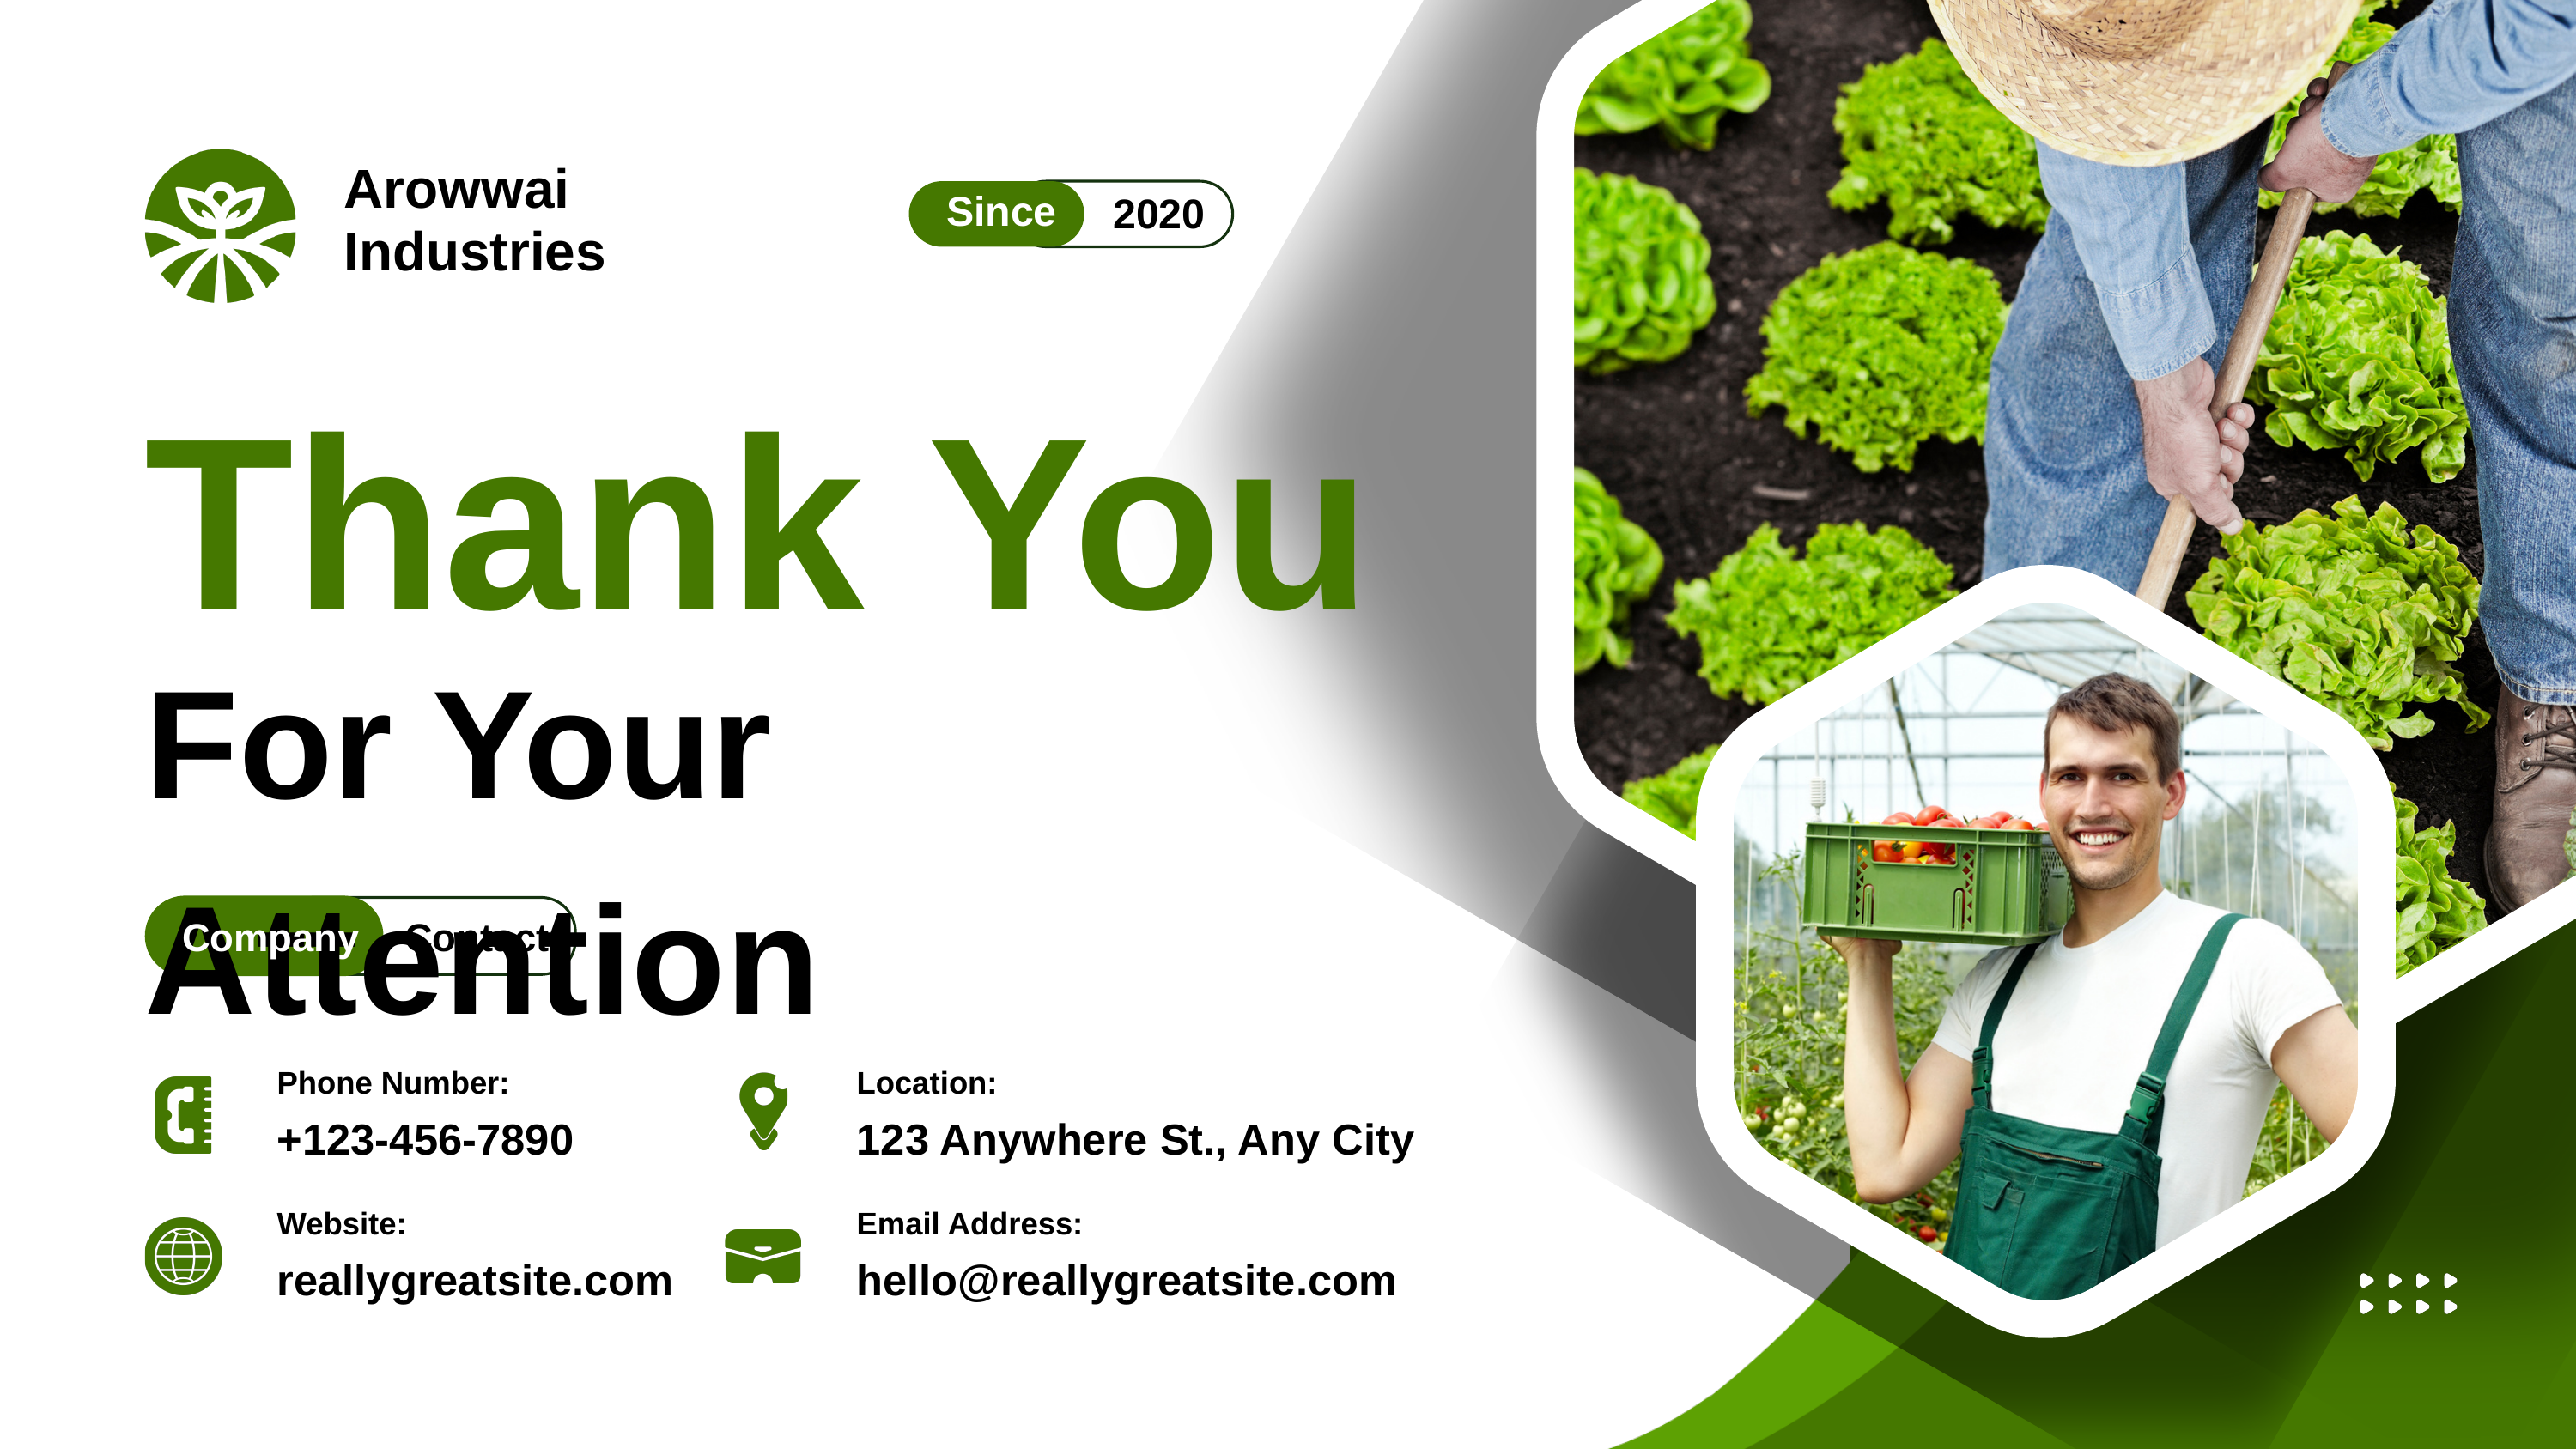

Arowwai Industries

Since
2020
Thank You

For Your Attention

Company
Contact

Phone Number:
Location:

+123-456-7890
123 Anywhere St., Any City
Website:
Email Address:

reallygreatsite.com
hello@reallygreatsite.com